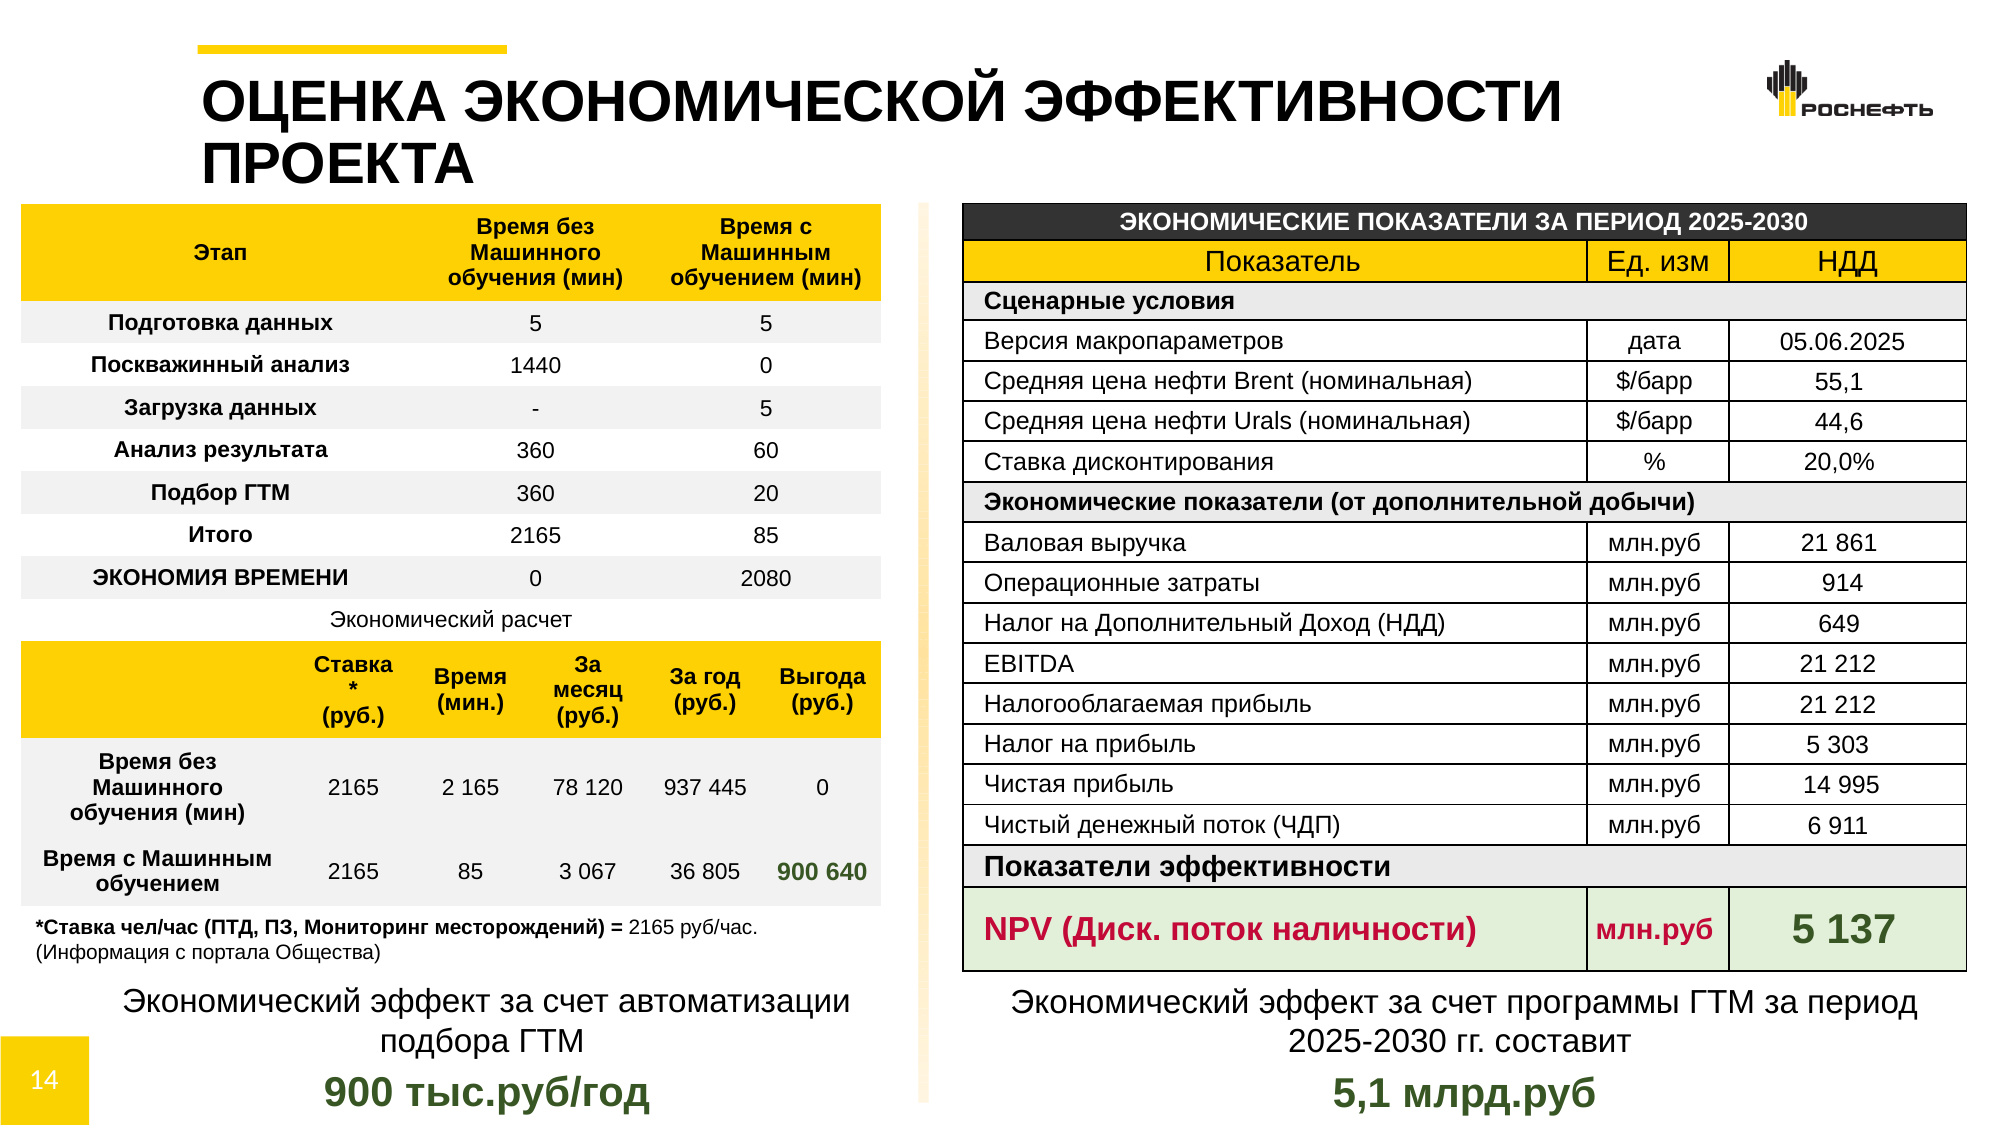

# ОЦЕНКА ЭКОНОМИЧЕСКОЙ ЭФФЕКТИВНОСТИ ПРОЕКТА
| Этап | Время без Машинного обучения (мин) | Время с Машинным обучением (мин) |
| --- | --- | --- |
| Подготовка данных | 5 | 5 |
| Поскважинный анализ | 1440 | 0 |
| Загрузка данных | - | 5 |
| Анализ результата | 360 | 60 |
| Подбор ГТМ | 360 | 20 |
| Итого | 2165 | 85 |
| ЭКОНОМИЯ ВРЕМЕНИ | 0 | 2080 |
| Экономический расчет |  |  |
| ЭКОНОМИЧЕСКИЕ ПОКАЗАТЕЛИ ЗА ПЕРИОД 2025-2030 |  |  |
| --- | --- | --- |
| Показатель | Ед. изм | НДД |
| Сценарные условия |  |  |
| Версия макропараметров | дата | 05.06.2025 |
| Средняя цена нефти Brent (номинальная) | $/барр | 55,1 |
| Средняя цена нефти Urals (номинальная) | $/барр | 44,6 |
| Ставка дисконтирования | % | 20,0% |
| Экономические показатели (от дополнительной добычи) |  |  |
| Валовая выручка | млн.руб | 21 861 |
| Операционные затраты | млн.руб | 914 |
| Налог на Дополнительный Доход (НДД) | млн.руб | 649 |
| EBITDA | млн.руб | 21 212 |
| Налогооблагаемая прибыль | млн.руб | 21 212 |
| Налог на прибыль | млн.руб | 5 303 |
| Чистая прибыль | млн.руб | 14 995 |
| Чистый денежный поток (ЧДП) | млн.руб | 6 911 |
| Показатели эффективности |  |  |
| NPV (Диск. поток наличности) | млн.руб | 5 137 |
|  | Ставка\* (руб.) | Время (мин.) | За месяц (руб.) | За год (руб.) | Выгода (руб.) |
| --- | --- | --- | --- | --- | --- |
| Время без Машинного обучения (мин) | 2165 | 2 165 | 78 120 | 937 445 | 0 |
| Время с Машинным обучением | 2165 | 85 | 3 067 | 36 805 | 900 640 |

*Ставка чел/час (ПТД, ПЗ, Мониторинг месторождений) = 2165 руб/час. (Информация с портала Общества)
Экономический эффект за счет автоматизации подбора ГТМ
900 тыс.руб/год
Экономический эффект за счет программы ГТМ за период 2025-2030 гг. составит
5,1 млрд.руб